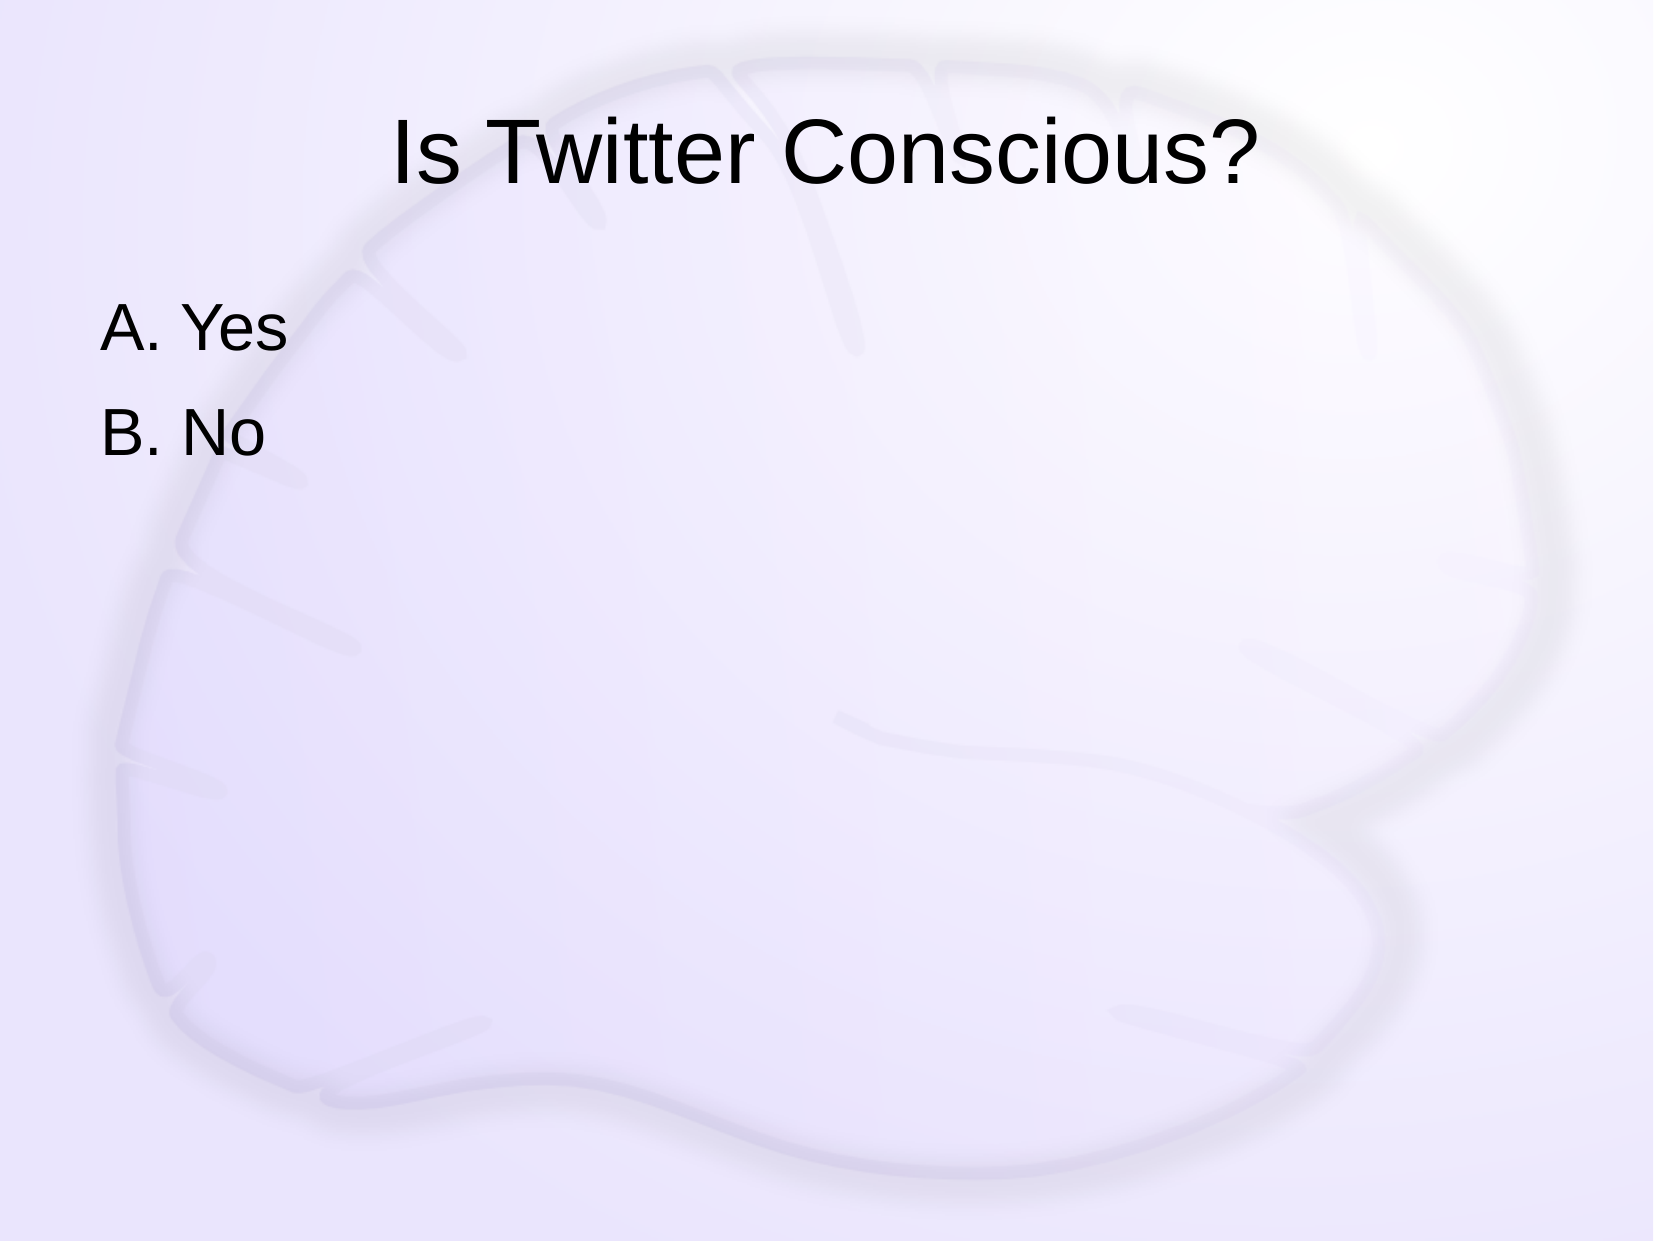

# Is Twitter Conscious?
A. Yes
B. No